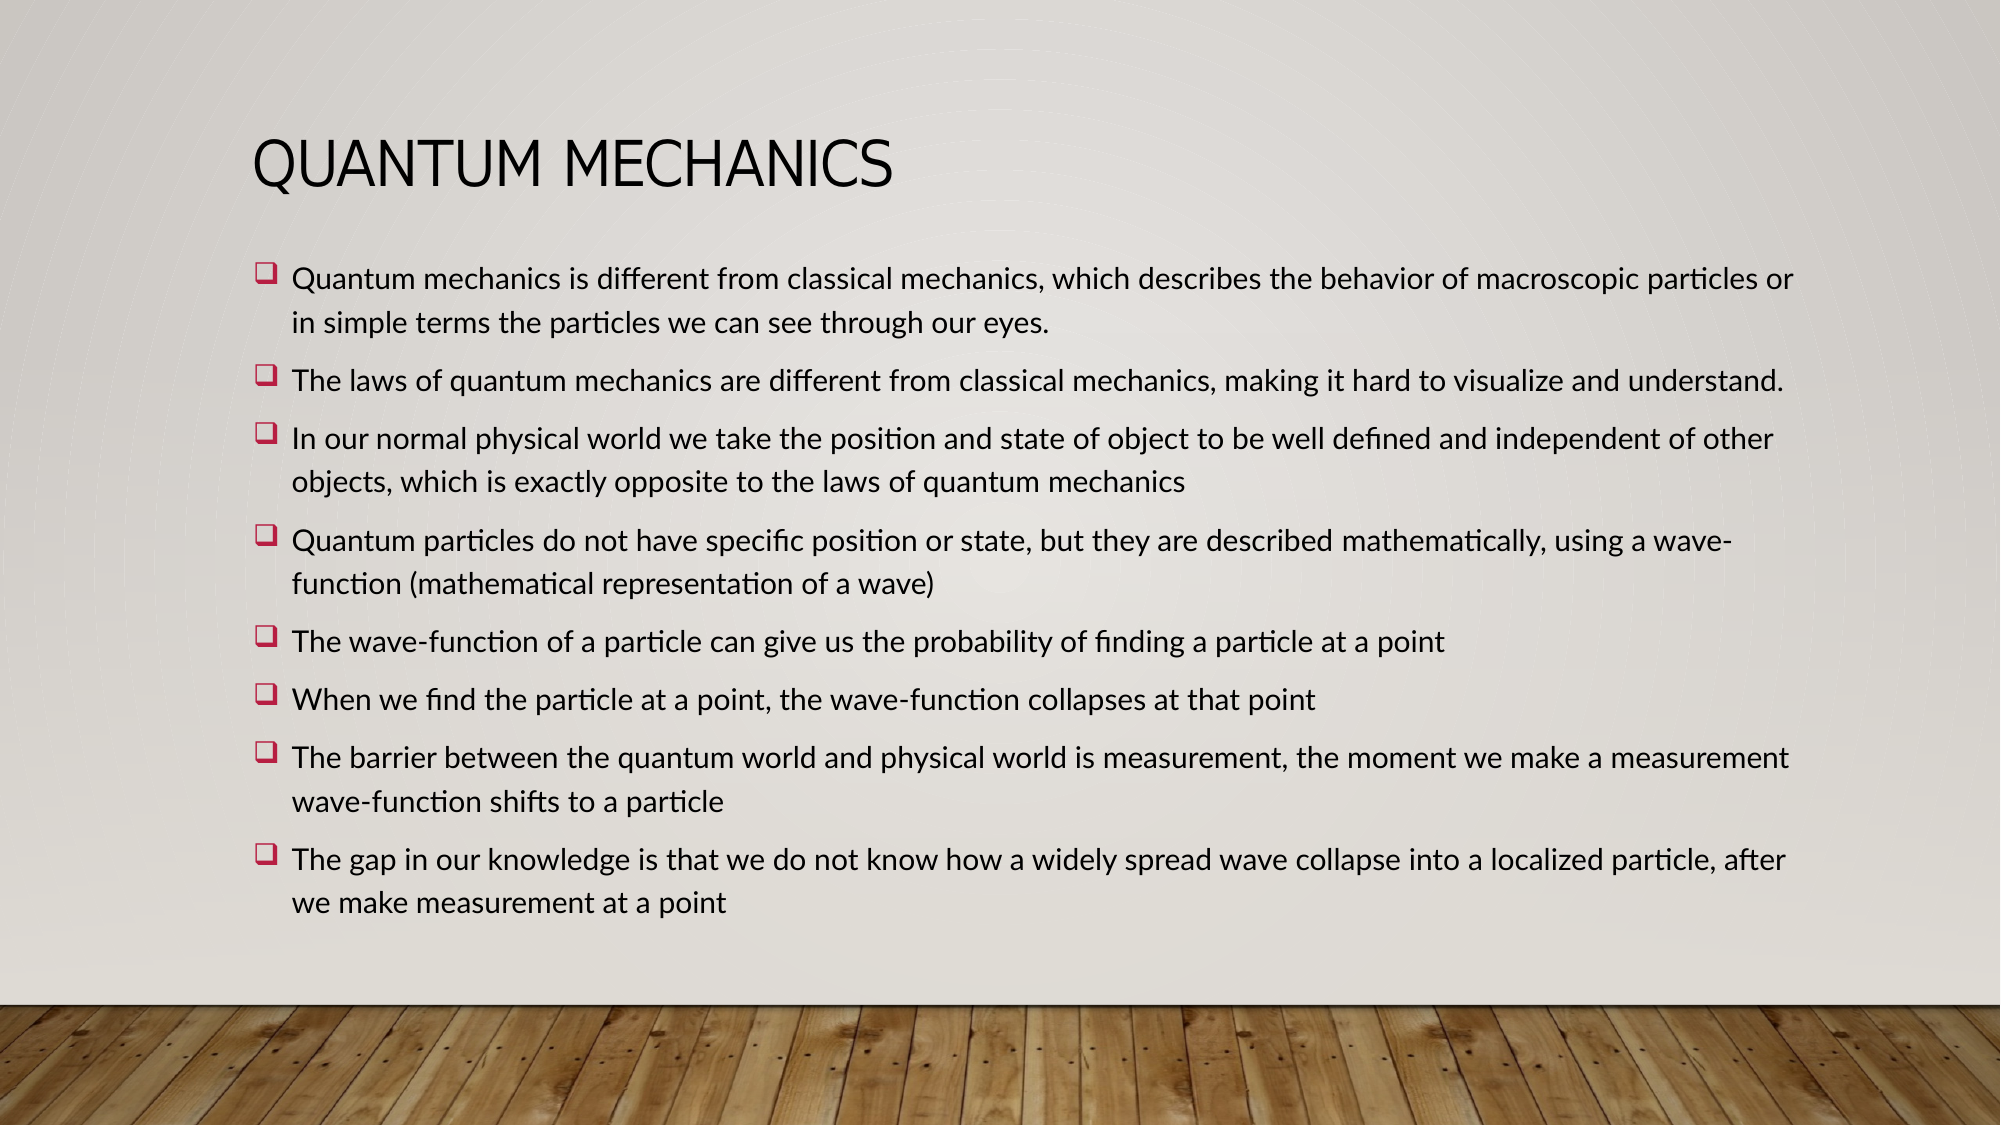

# Quantum mechanics
Quantum mechanics is different from classical mechanics, which describes the behavior of macroscopic particles or in simple terms the particles we can see through our eyes.
The laws of quantum mechanics are different from classical mechanics, making it hard to visualize and understand.
In our normal physical world we take the position and state of object to be well defined and independent of other objects, which is exactly opposite to the laws of quantum mechanics
Quantum particles do not have specific position or state, but they are described mathematically, using a wave-function (mathematical representation of a wave)
The wave-function of a particle can give us the probability of finding a particle at a point
When we find the particle at a point, the wave-function collapses at that point
The barrier between the quantum world and physical world is measurement, the moment we make a measurement wave-function shifts to a particle
The gap in our knowledge is that we do not know how a widely spread wave collapse into a localized particle, after we make measurement at a point